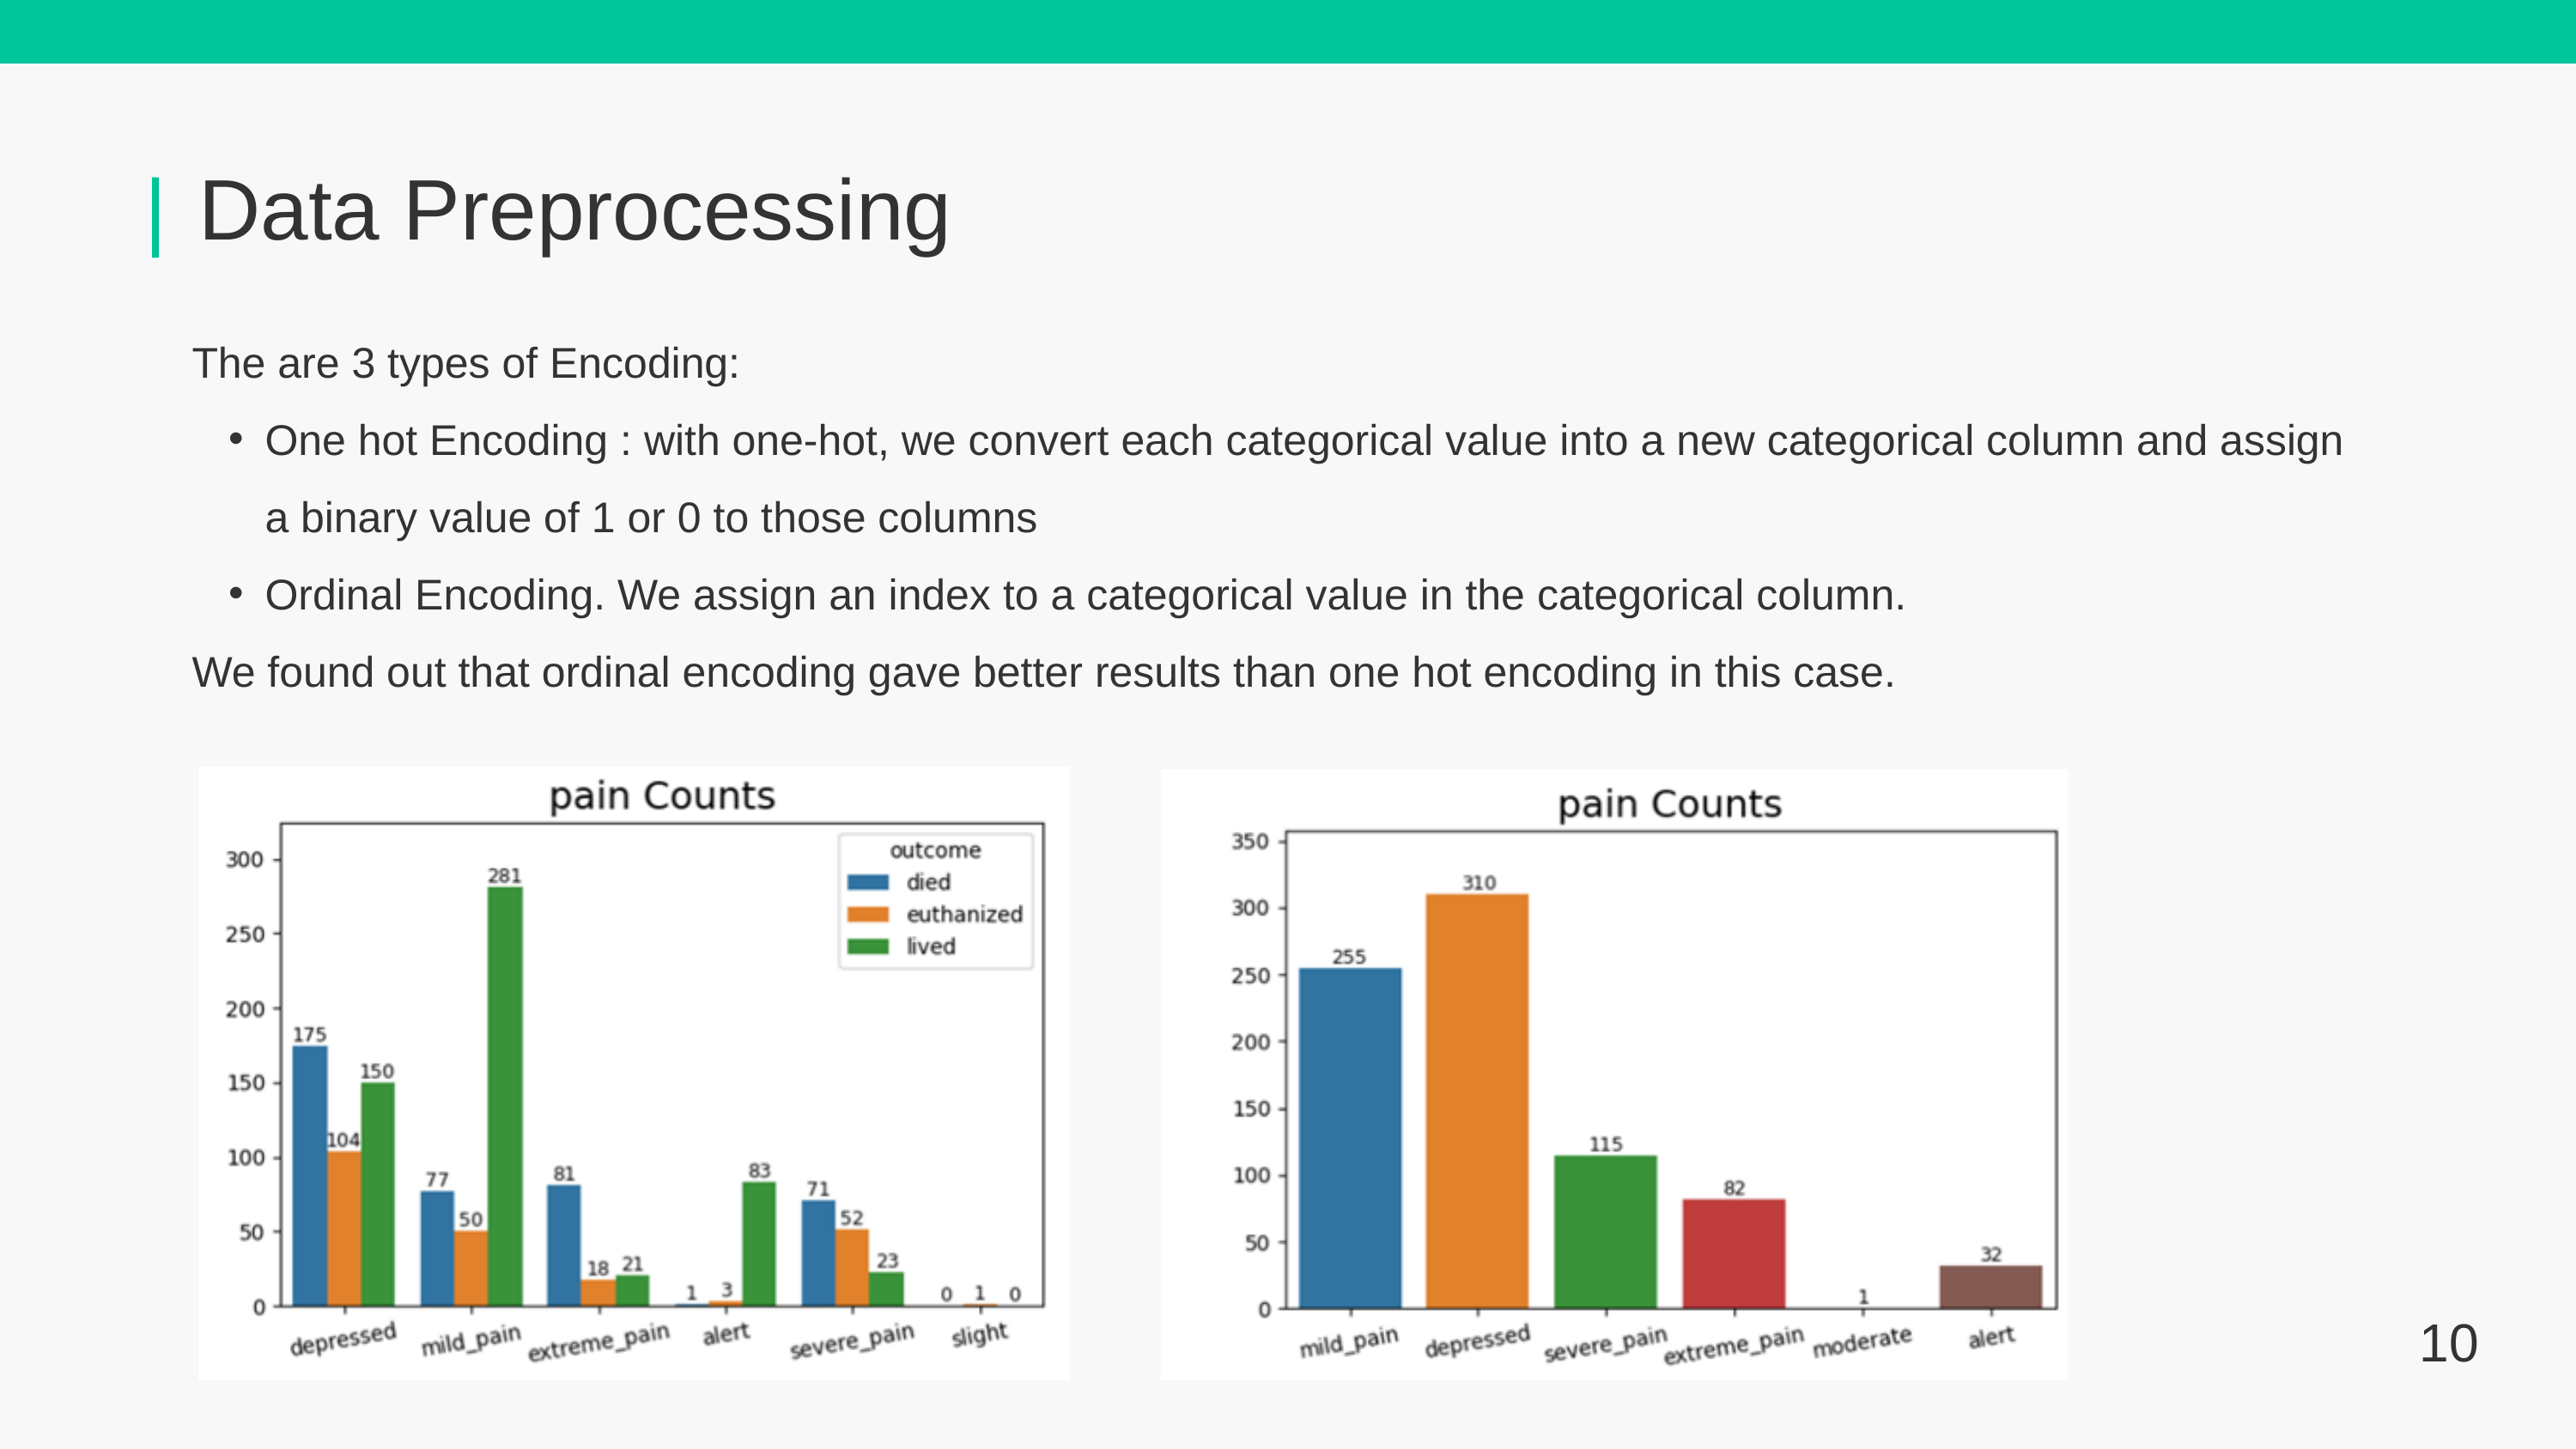

|
Data Preprocessing
The are 3 types of Encoding:
One hot Encoding : with one-hot, we convert each categorical value into a new categorical column and assign a binary value of 1 or 0 to those columns
Ordinal Encoding. We assign an index to a categorical value in the categorical column.
We found out that ordinal encoding gave better results than one hot encoding in this case.

10